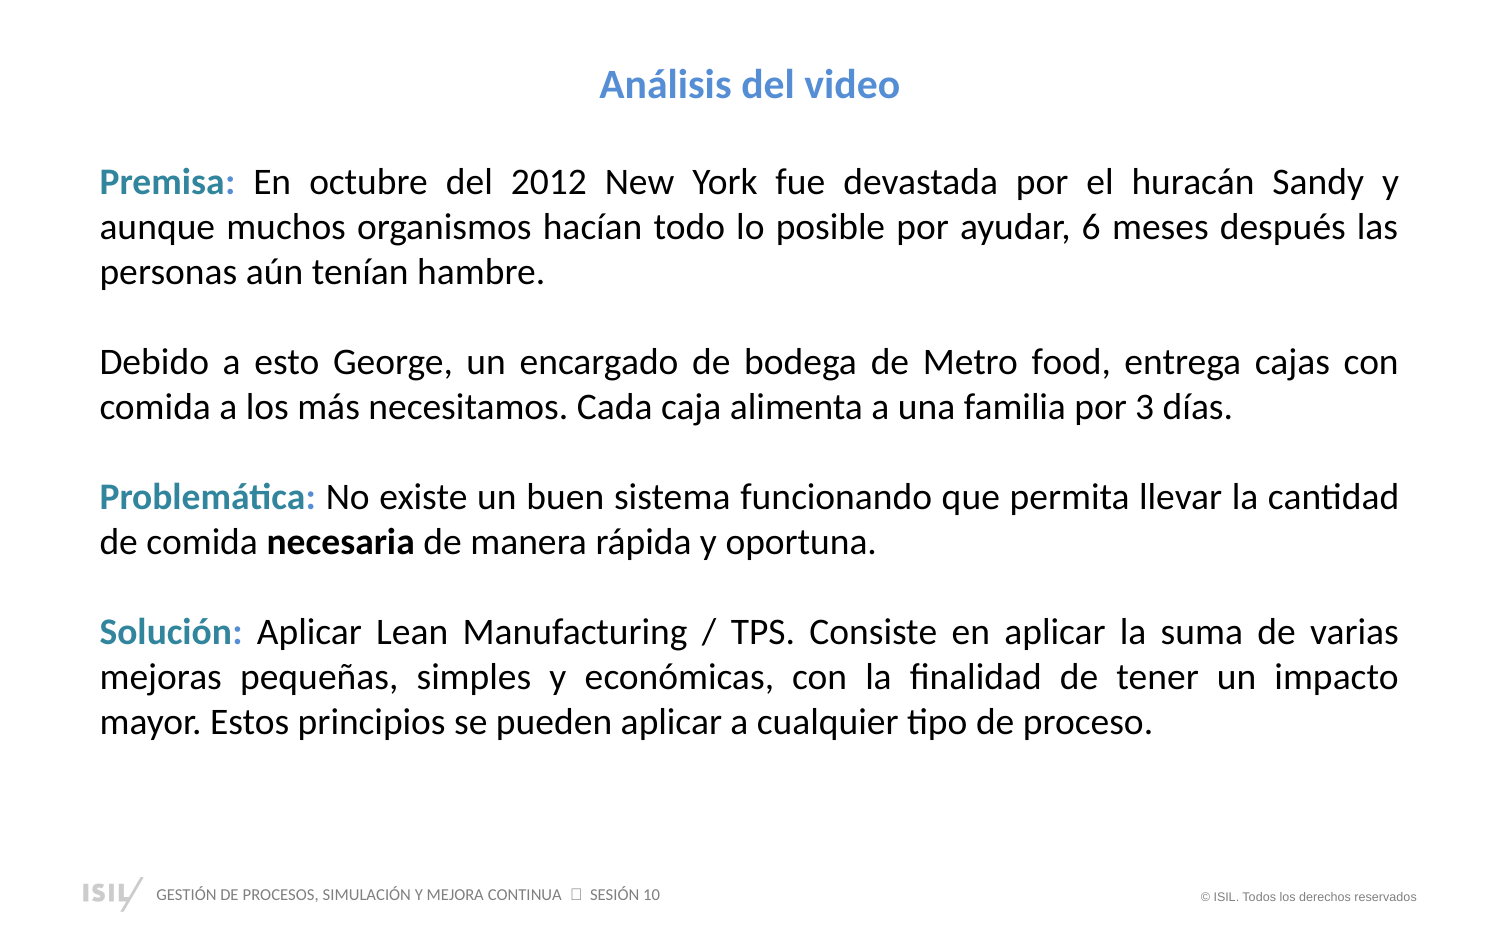

Análisis del video

Premisa: En octubre del 2012 New York fue devastada por el huracán Sandy y aunque muchos organismos hacían todo lo posible por ayudar, 6 meses después las personas aún tenían hambre.

Debido a esto George, un encargado de bodega de Metro food, entrega cajas con comida a los más necesitamos. Cada caja alimenta a una familia por 3 días.

Problemática: No existe un buen sistema funcionando que permita llevar la cantidad de comida necesaria de manera rápida y oportuna.

Solución: Aplicar Lean Manufacturing / TPS. Consiste en aplicar la suma de varias mejoras pequeñas, simples y económicas, con la finalidad de tener un impacto mayor. Estos principios se pueden aplicar a cualquier tipo de proceso.